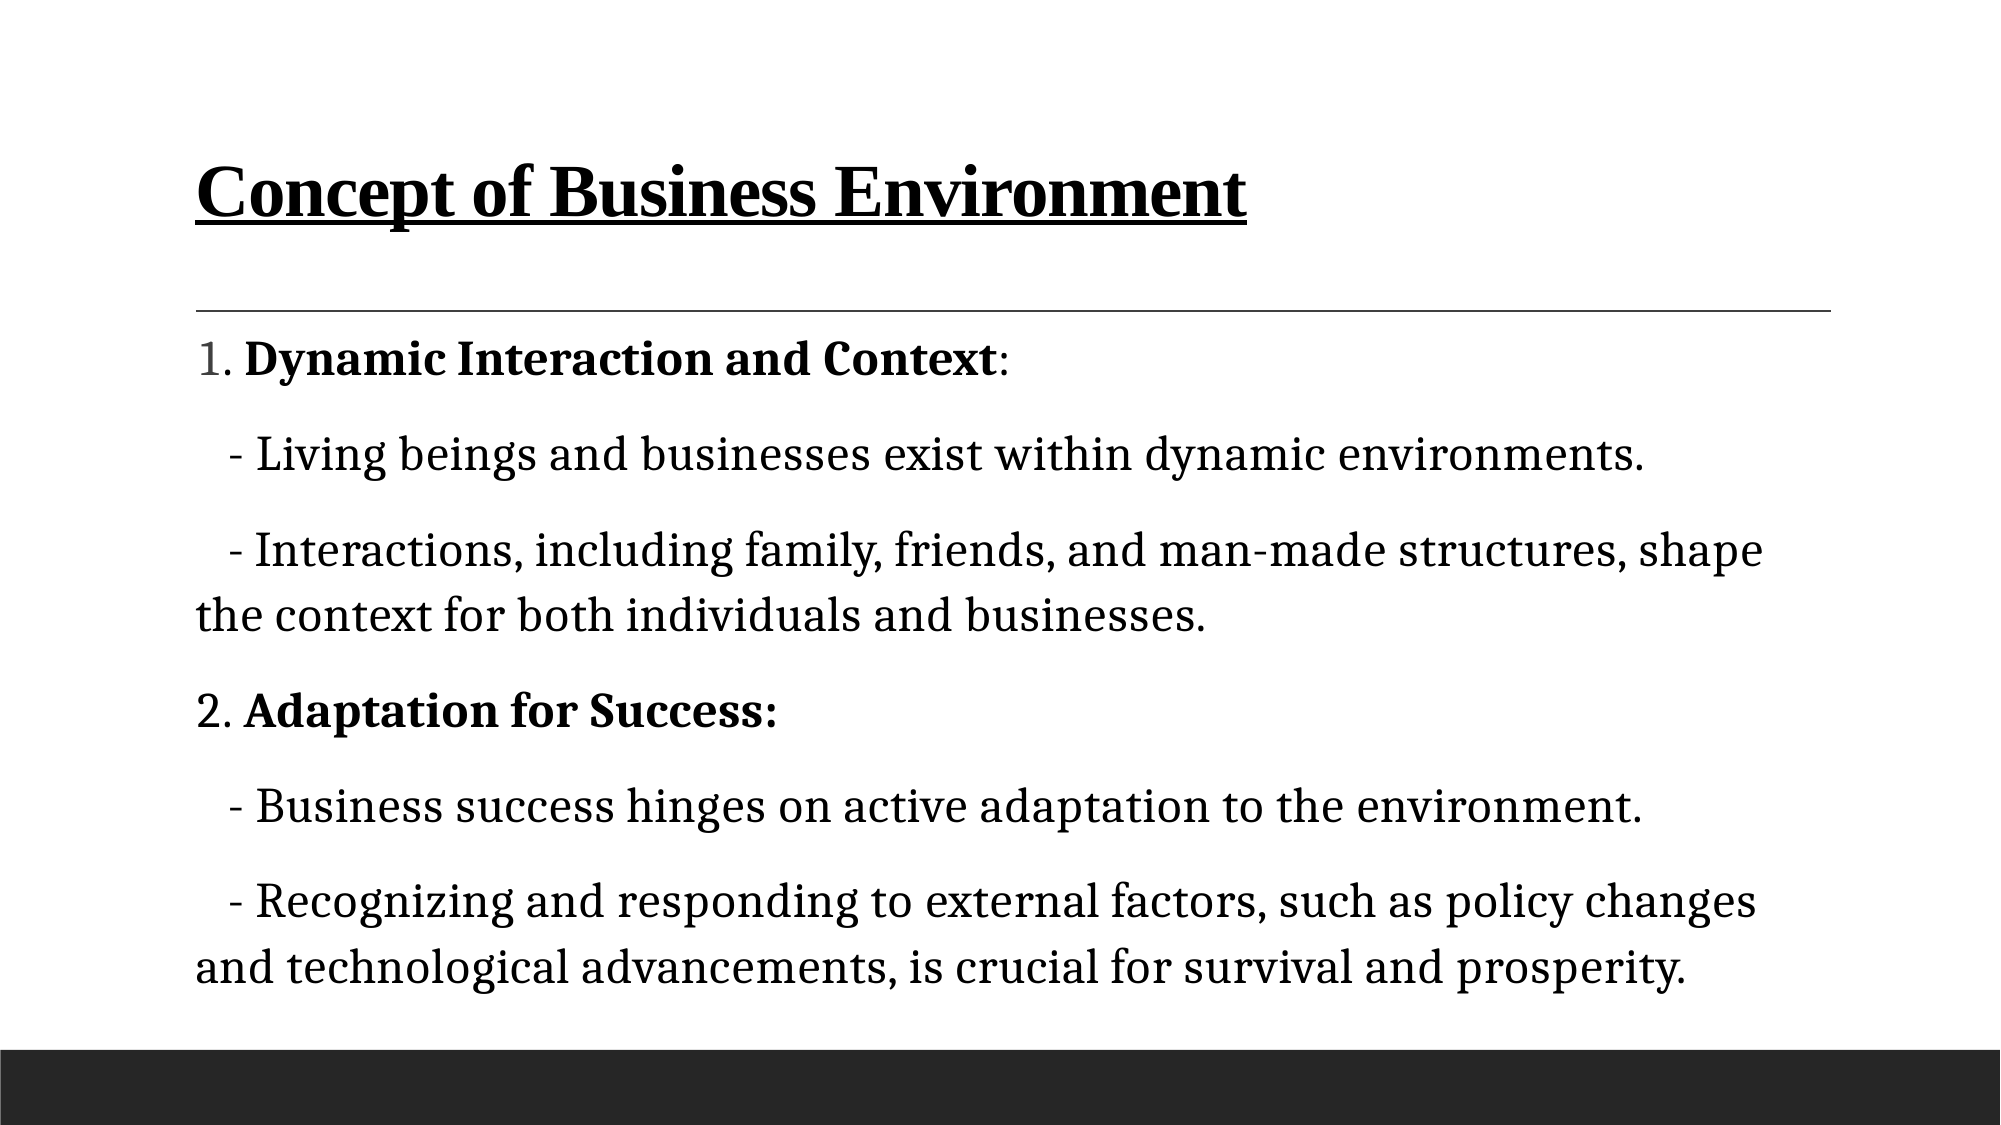

# Concept of Business Environment

1. Dynamic Interaction and Context:
   - Living beings and businesses exist within dynamic environments.
   - Interactions, including family, friends, and man-made structures, shape the context for both individuals and businesses.
2. Adaptation for Success:
   - Business success hinges on active adaptation to the environment.
   - Recognizing and responding to external factors, such as policy changes and technological advancements, is crucial for survival and prosperity.